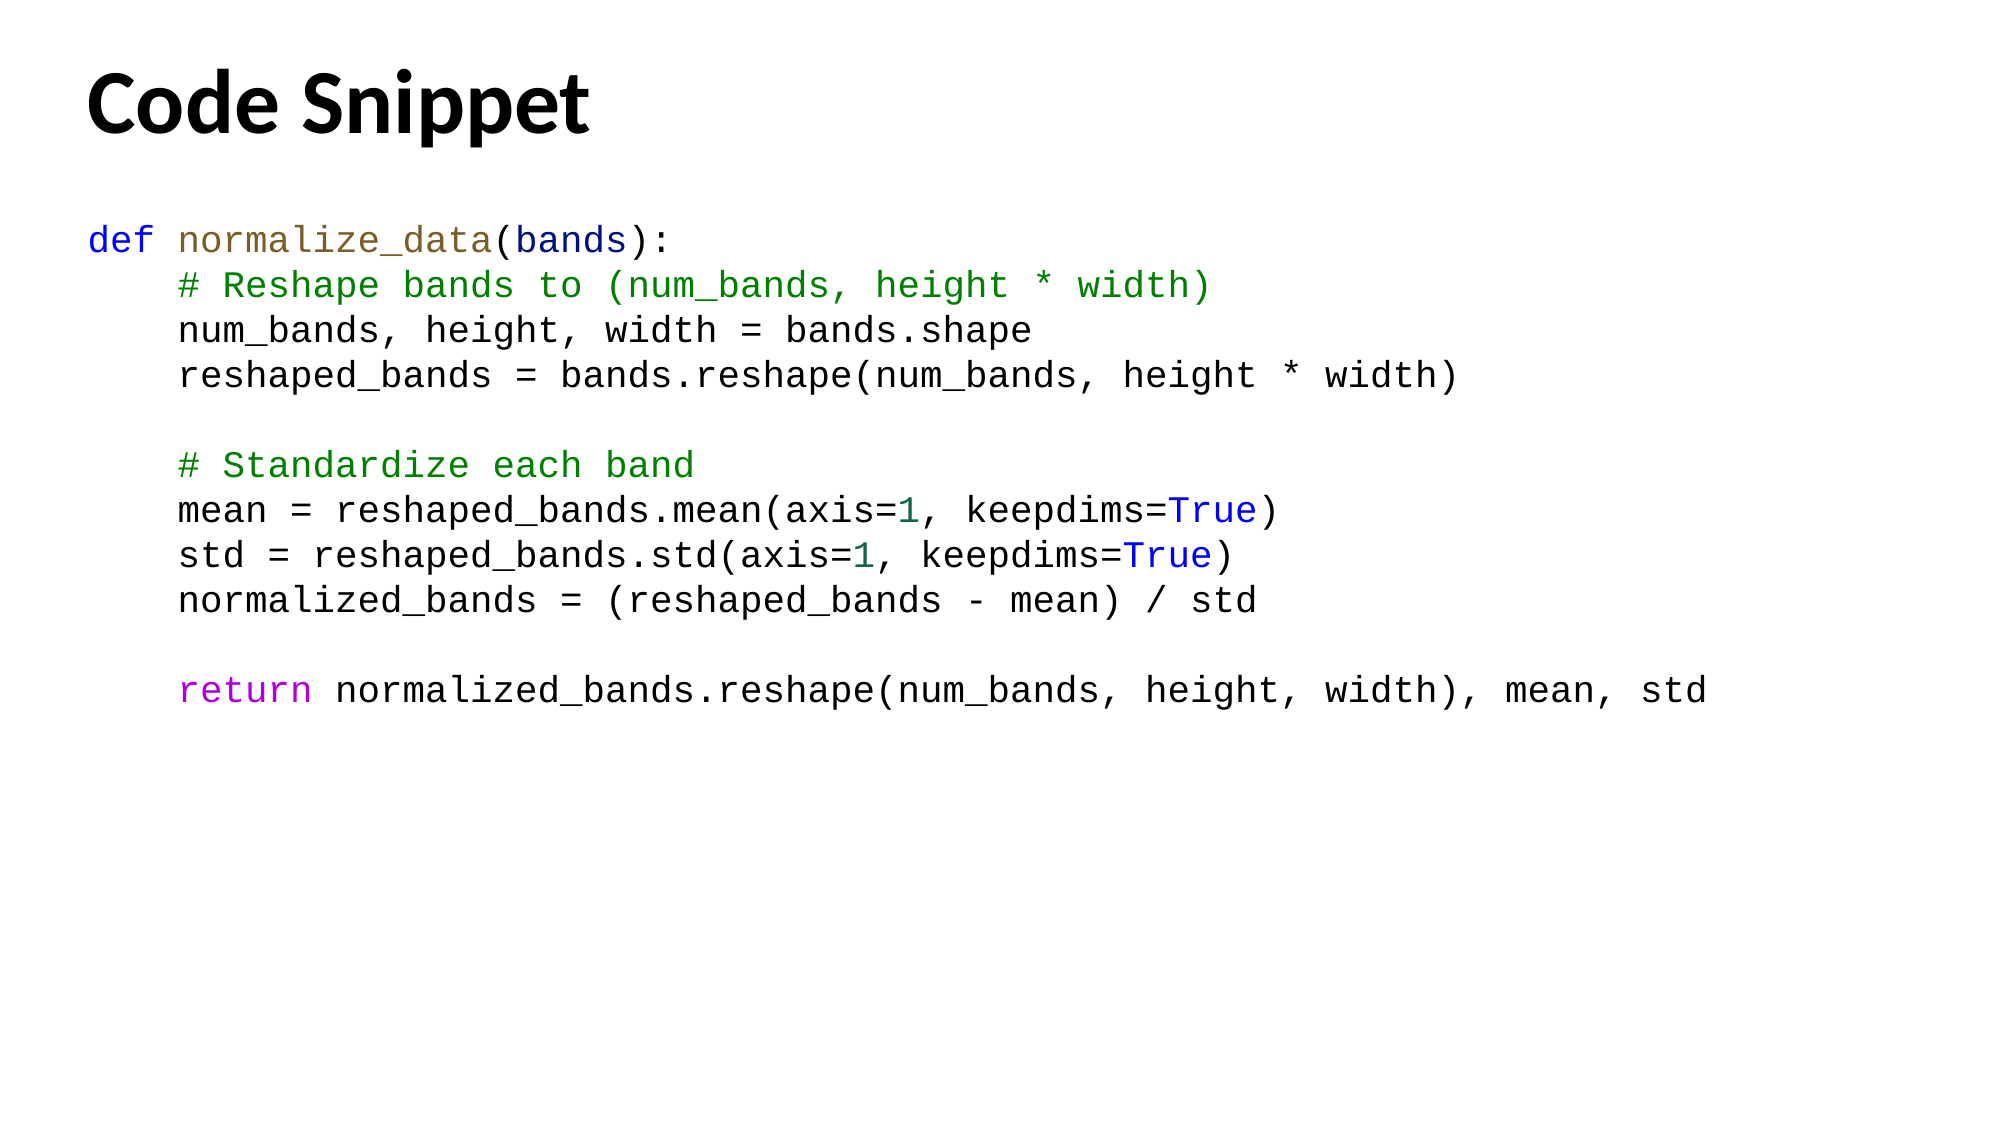

Code Snippet
def normalize_data(bands):
    # Reshape bands to (num_bands, height * width)
    num_bands, height, width = bands.shape
    reshaped_bands = bands.reshape(num_bands, height * width)
    # Standardize each band
    mean = reshaped_bands.mean(axis=1, keepdims=True)
    std = reshaped_bands.std(axis=1, keepdims=True)
    normalized_bands = (reshaped_bands - mean) / std
    return normalized_bands.reshape(num_bands, height, width), mean, std